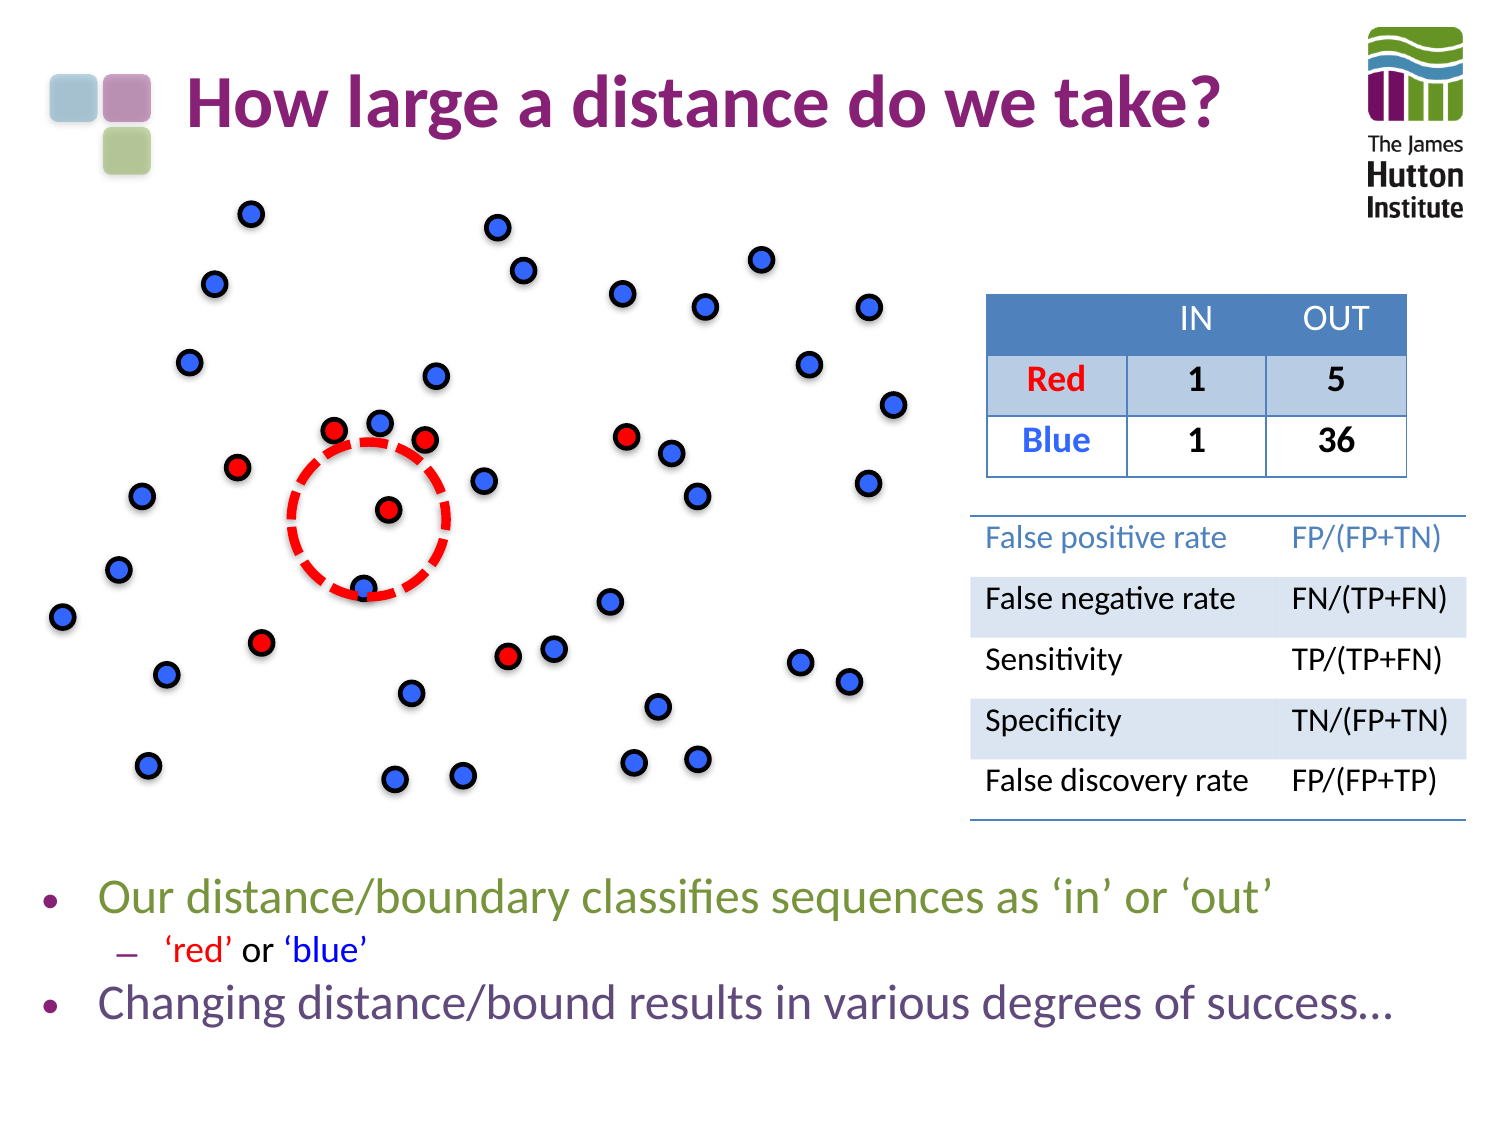

# How large a distance do we take?

|  | IN | OUT |
| --- | --- | --- |
| Red | 1 | 5 |
| Blue | 1 | 36 |

| False positive rate | FP/(FP+TN) |
| --- | --- |
| False negative rate | FN/(TP+FN) |
| Sensitivity | TP/(TP+FN) |
| Specificity | TN/(FP+TN) |
| False discovery rate | FP/(FP+TP) |

Our distance/boundary classifies sequences as ‘in’ or ‘out’
‘red’ or ‘blue’
Changing distance/bound results in various degrees of success…